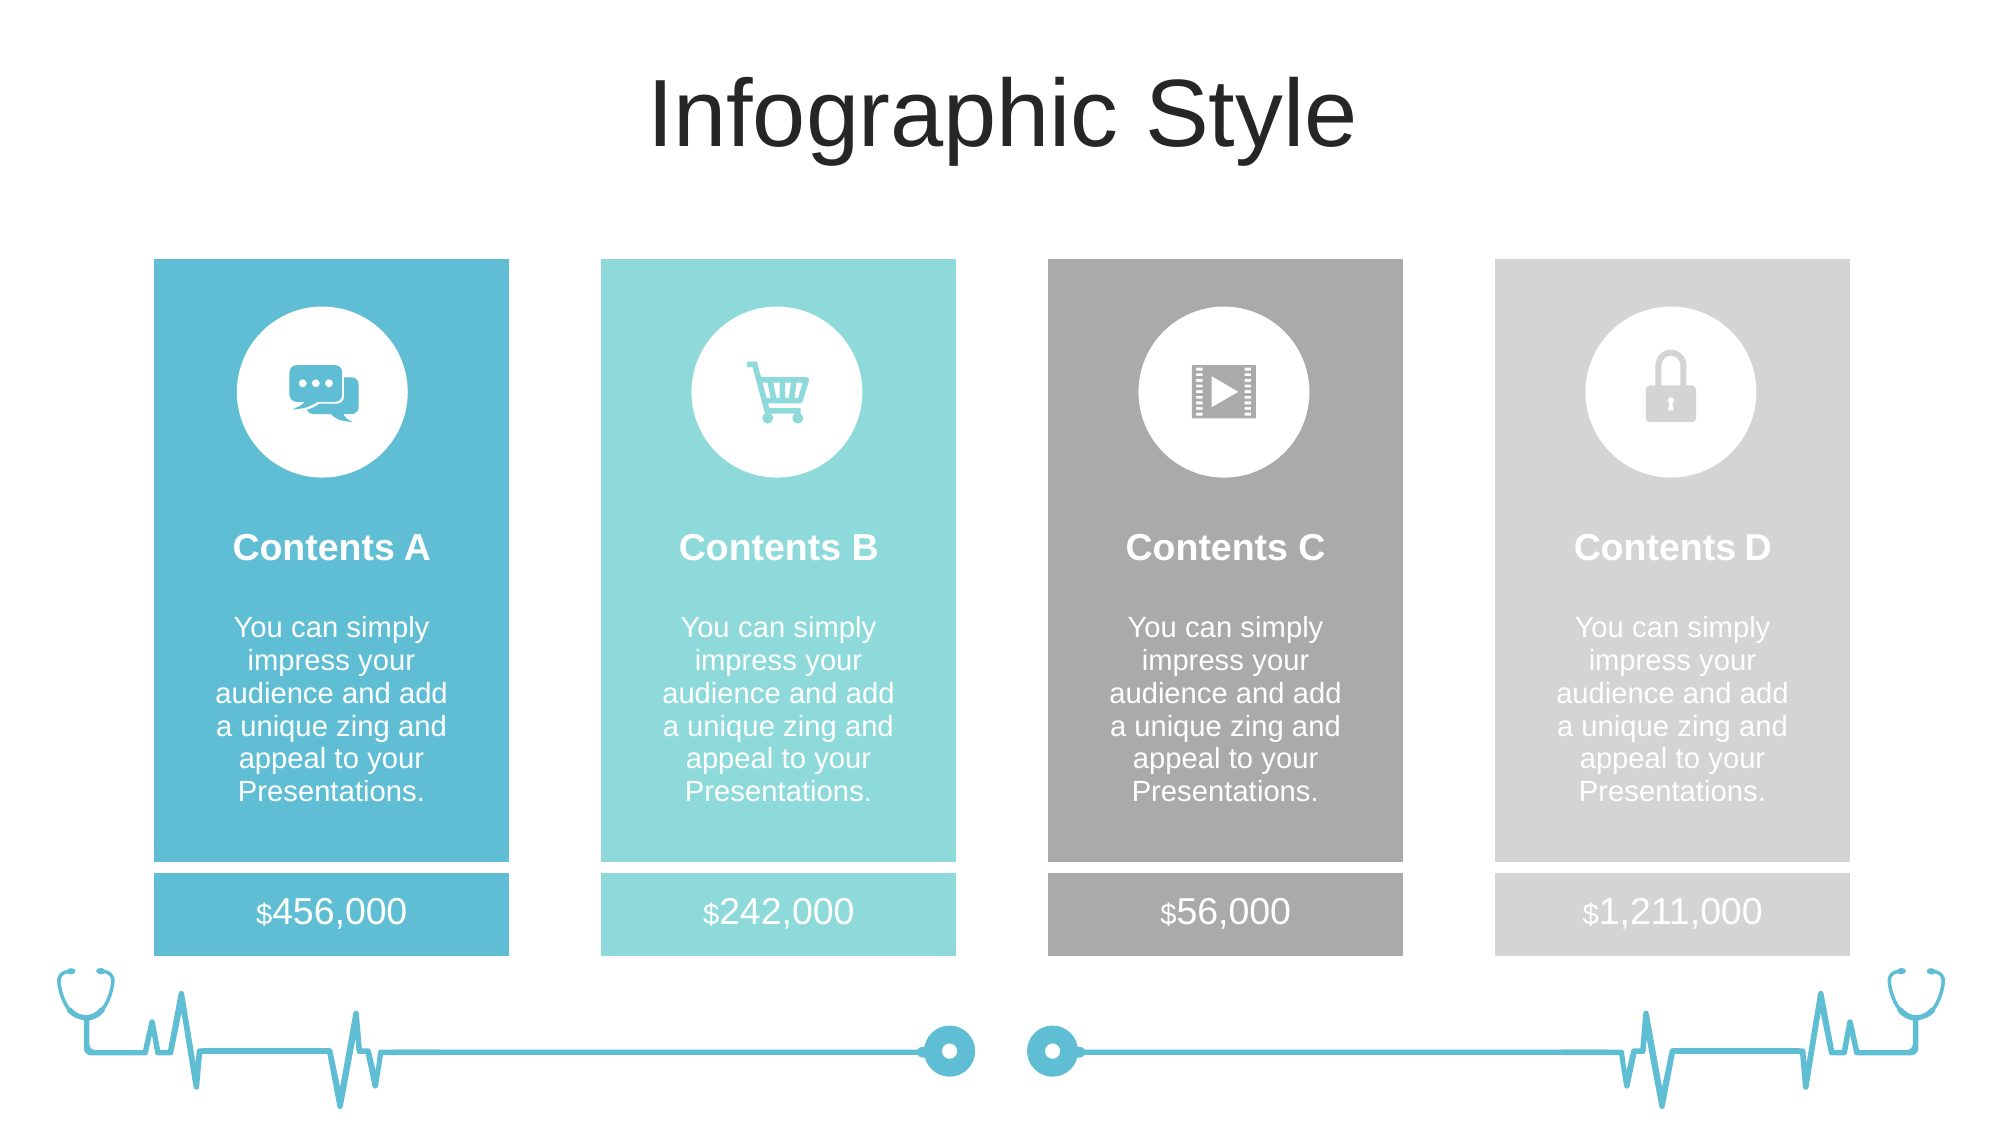

Infographic Style
|  |  |  |
| --- | --- | --- |
| Contents A |  |  |
|  | You can simply impress your audience and add a unique zing and appeal to your Presentations. |  |
| $456,000 |  |  |
|  |  |  |
| --- | --- | --- |
| Contents B |  |  |
|  | You can simply impress your audience and add a unique zing and appeal to your Presentations. |  |
| $242,000 |  |  |
|  |  |  |
| --- | --- | --- |
| Contents C |  |  |
|  | You can simply impress your audience and add a unique zing and appeal to your Presentations. |  |
| $56,000 |  |  |
|  |  |  |
| --- | --- | --- |
| Contents D |  |  |
|  | You can simply impress your audience and add a unique zing and appeal to your Presentations. |  |
| $1,211,000 |  |  |